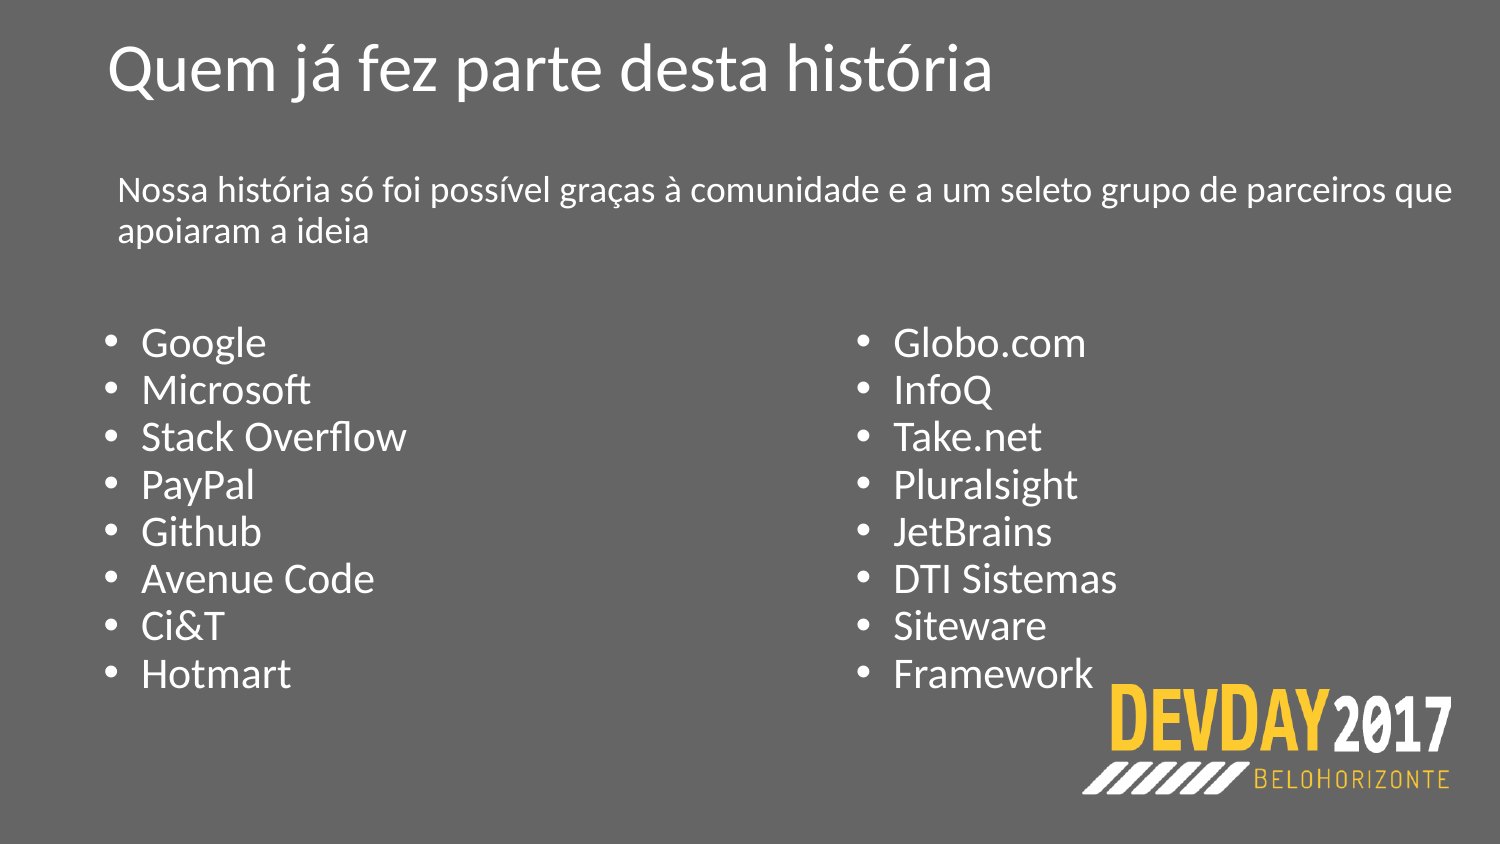

# Quem já fez parte desta história
Nossa história só foi possível graças à comunidade e a um seleto grupo de parceiros que apoiaram a ideia
Google
Microsoft
Stack Overflow
PayPal
Github
Avenue Code
Ci&T
Hotmart

Globo.com
InfoQ
Take.net
Pluralsight
JetBrains
DTI Sistemas
Siteware
Framework